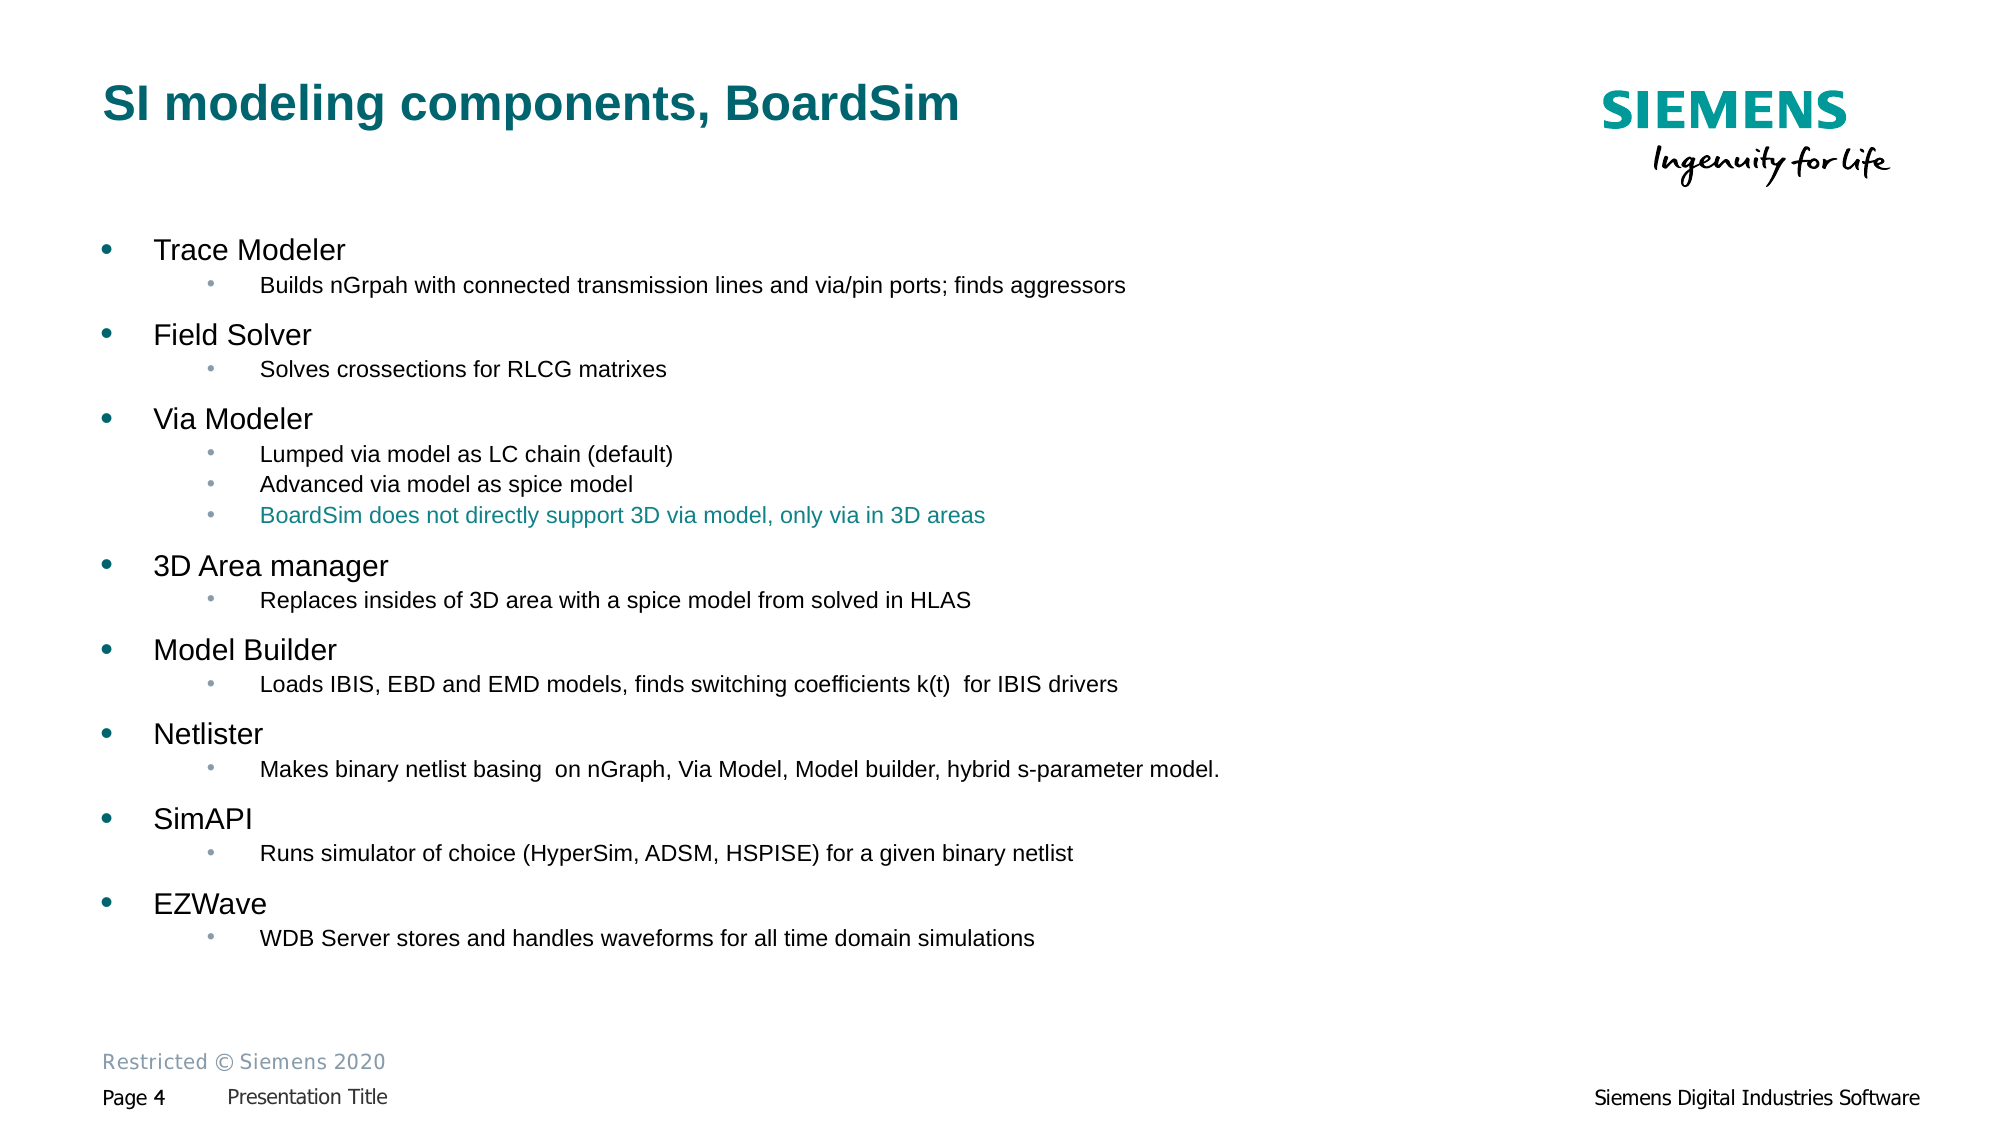

# SI modeling components, BoardSim
Trace Modeler
Builds nGrpah with connected transmission lines and via/pin ports; finds aggressors
Field Solver
Solves crossections for RLCG matrixes
Via Modeler
Lumped via model as LC chain (default)
Advanced via model as spice model
BoardSim does not directly support 3D via model, only via in 3D areas
3D Area manager
Replaces insides of 3D area with a spice model from solved in HLAS
Model Builder
Loads IBIS, EBD and EMD models, finds switching coefficients k(t)  for IBIS drivers
Netlister
Makes binary netlist basing  on nGraph, Via Model, Model builder, hybrid s-parameter model.
SimAPI
Runs simulator of choice (HyperSim, ADSM, HSPISE) for a given binary netlist
EZWave
WDB Server stores and handles waveforms for all time domain simulations

Presentation Title